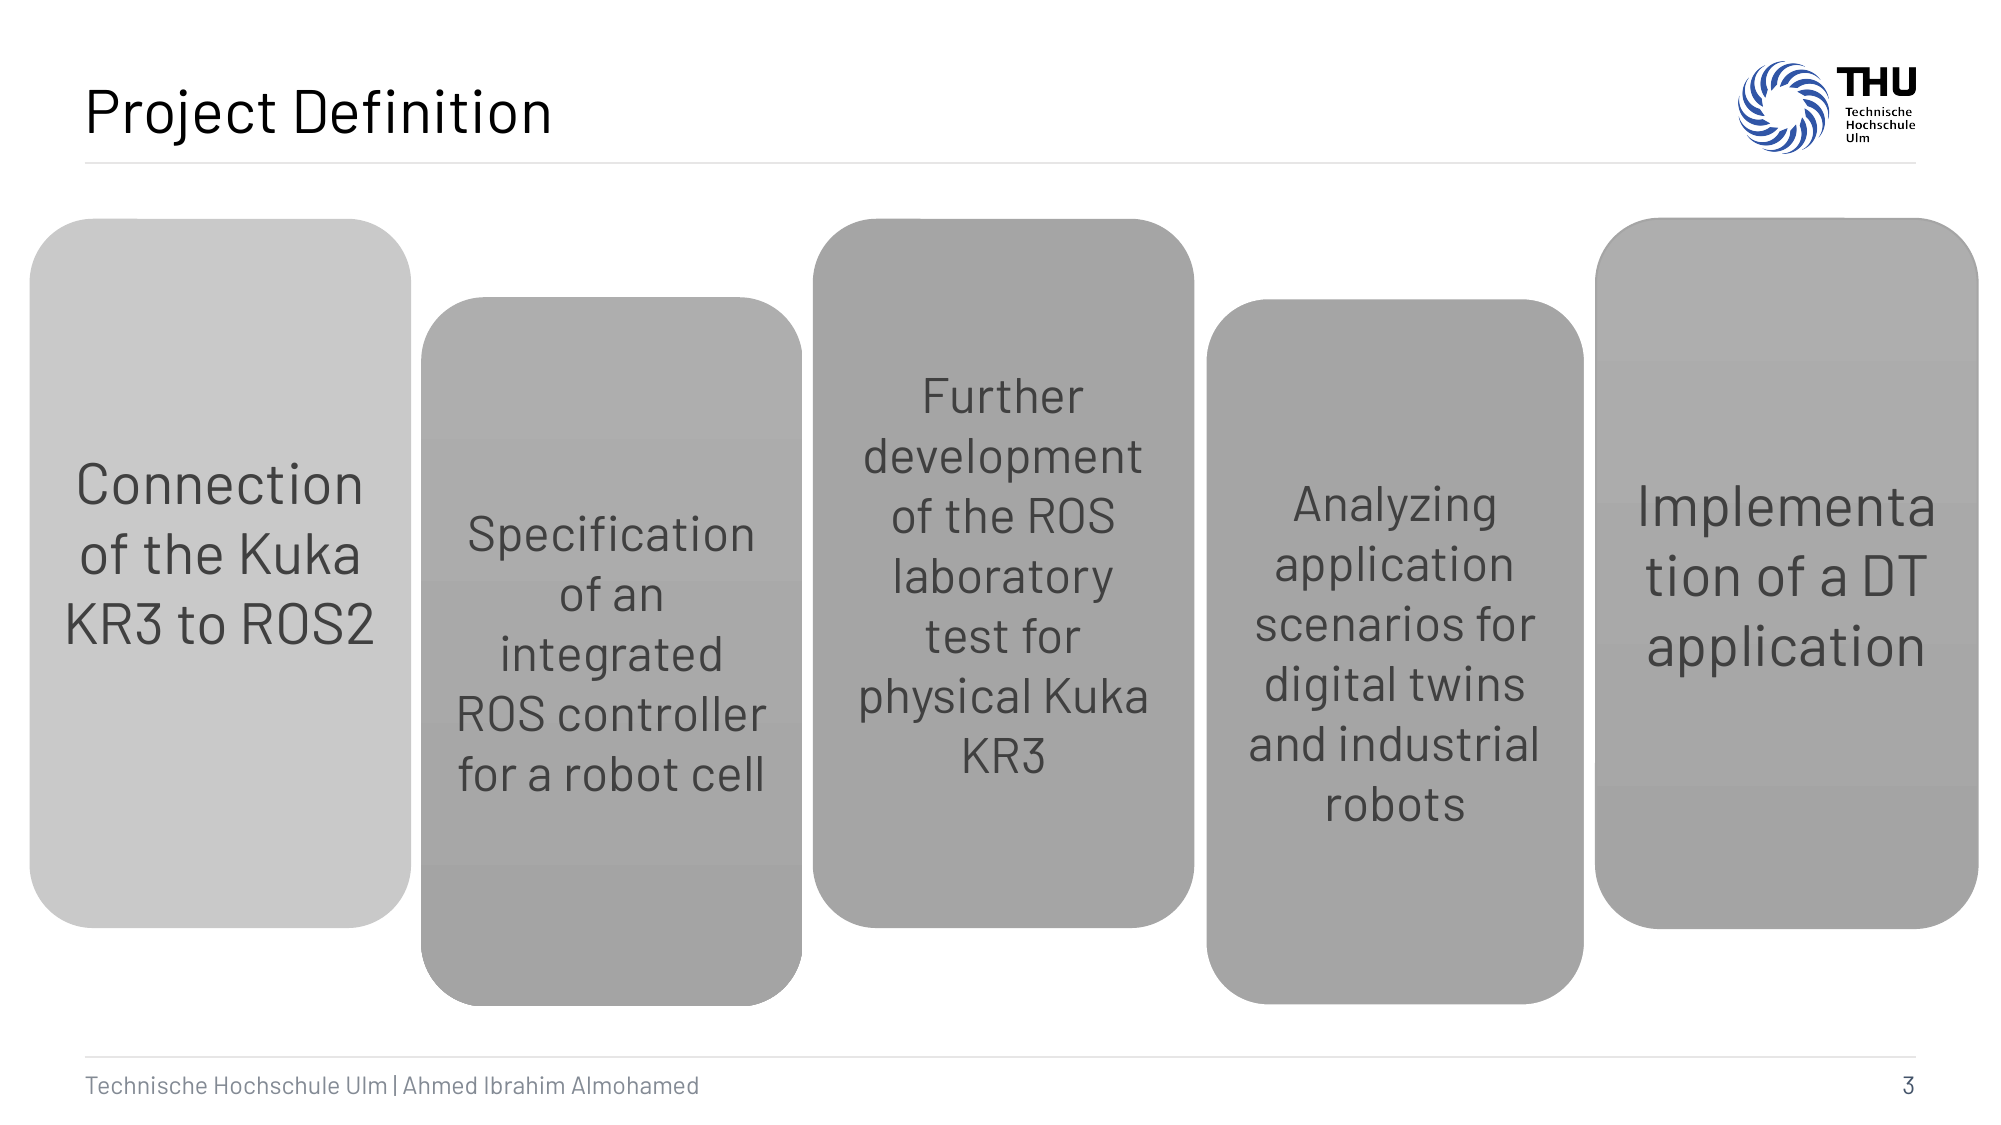

# Project Definition
Connection of the Kuka KR3 to ROS2

Further development of the ROS laboratory test for physical Kuka KR3
Implementation of a DT application
Specification of an integrated ROS controller for a robot cell
Analyzing application scenarios for digital twins and industrial robots
Technische Hochschule Ulm | Ahmed Ibrahim Almohamed